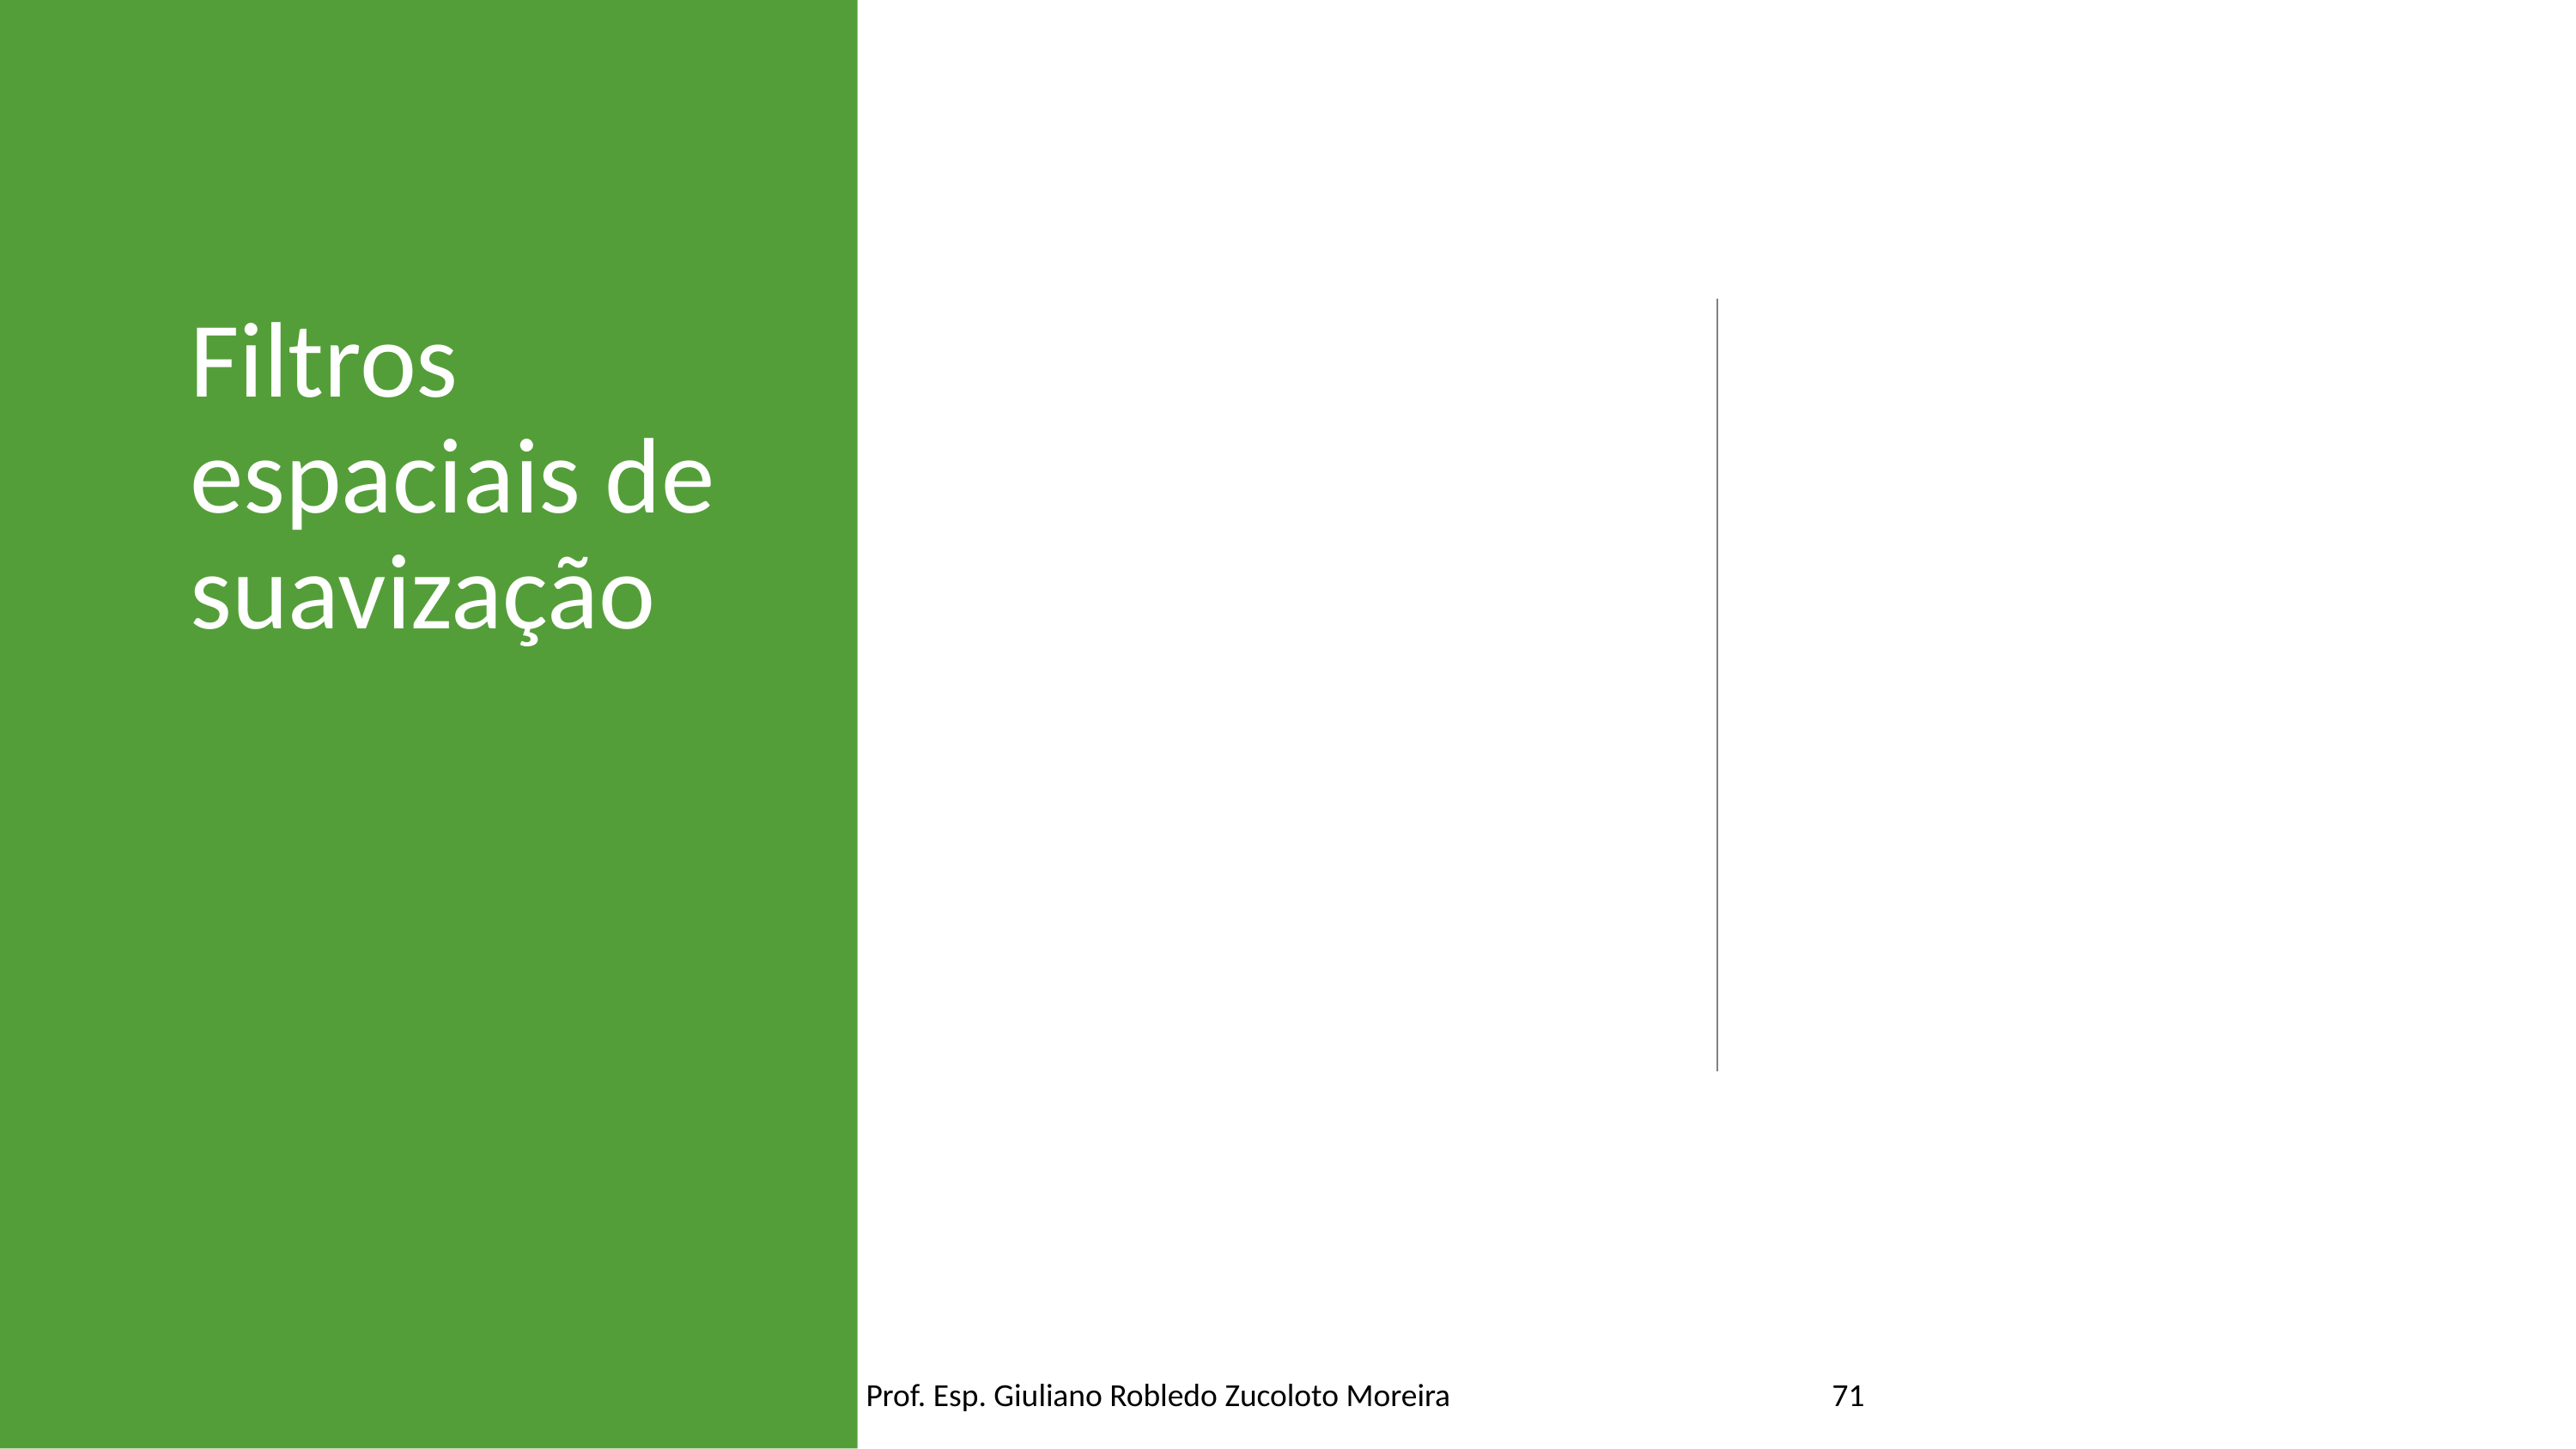

# Filtros espaciais de suavização
Prof. Esp. Giuliano Robledo Zucoloto Moreira
71